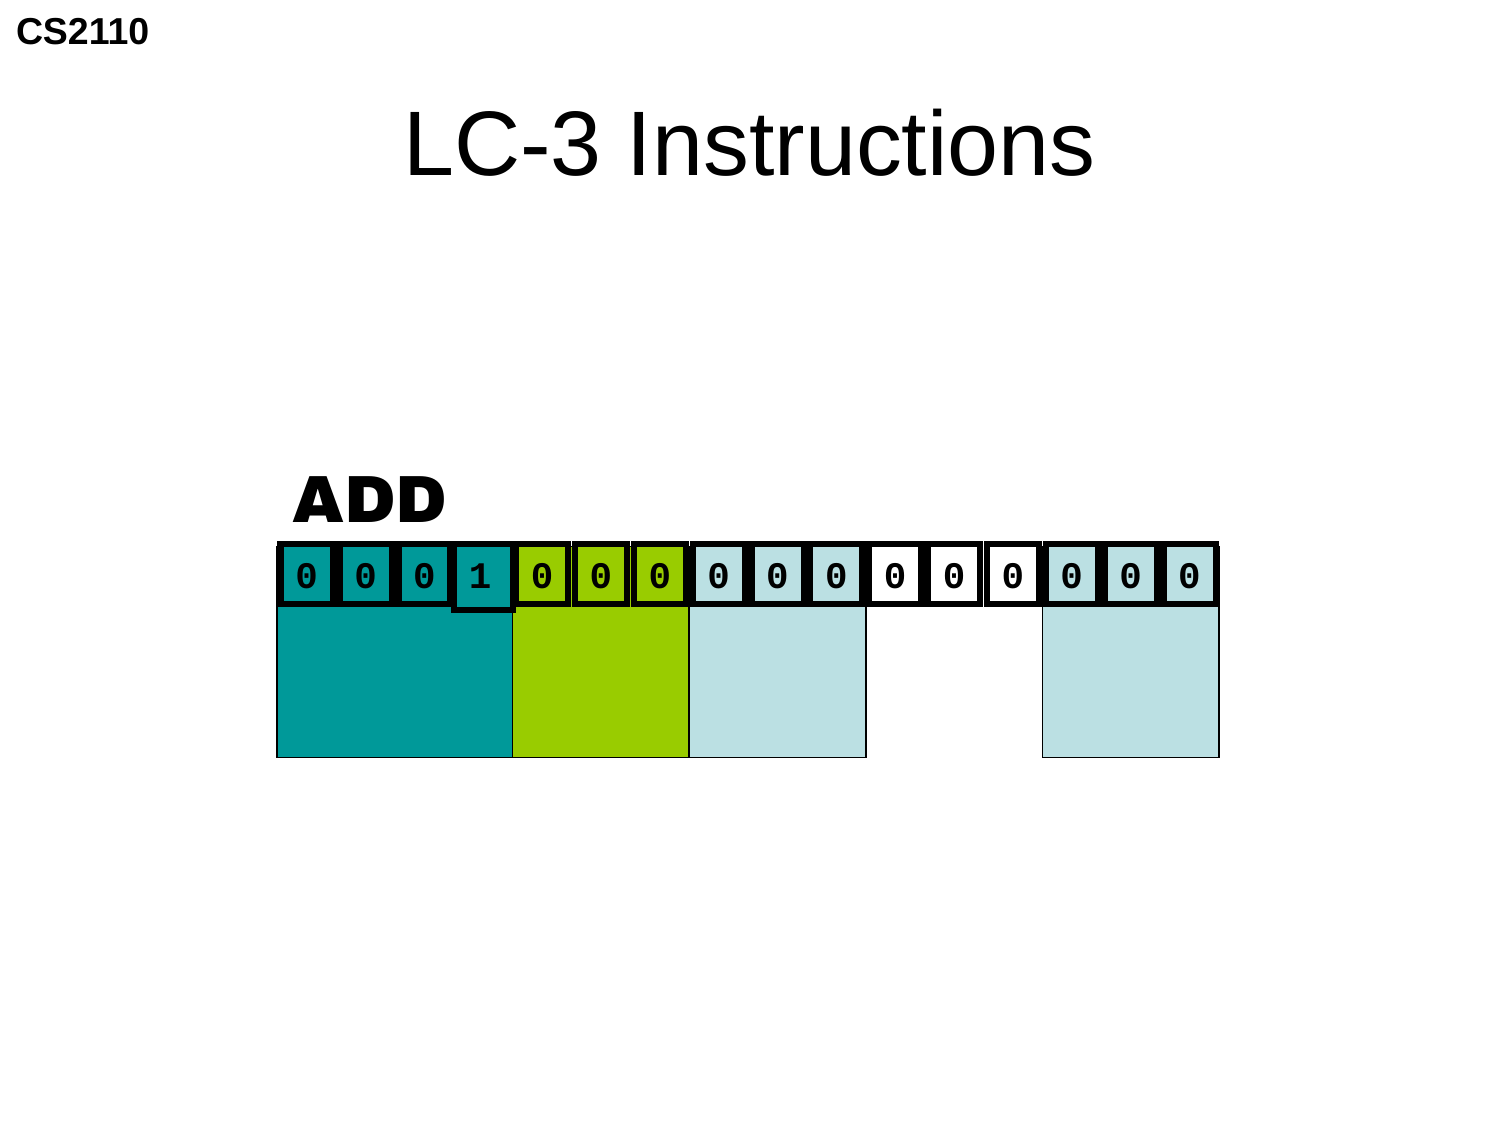

# LC-3 Instructions
ADD
0
0
0
1
0
0
0
0
0
0
0
0
0
0
0
0